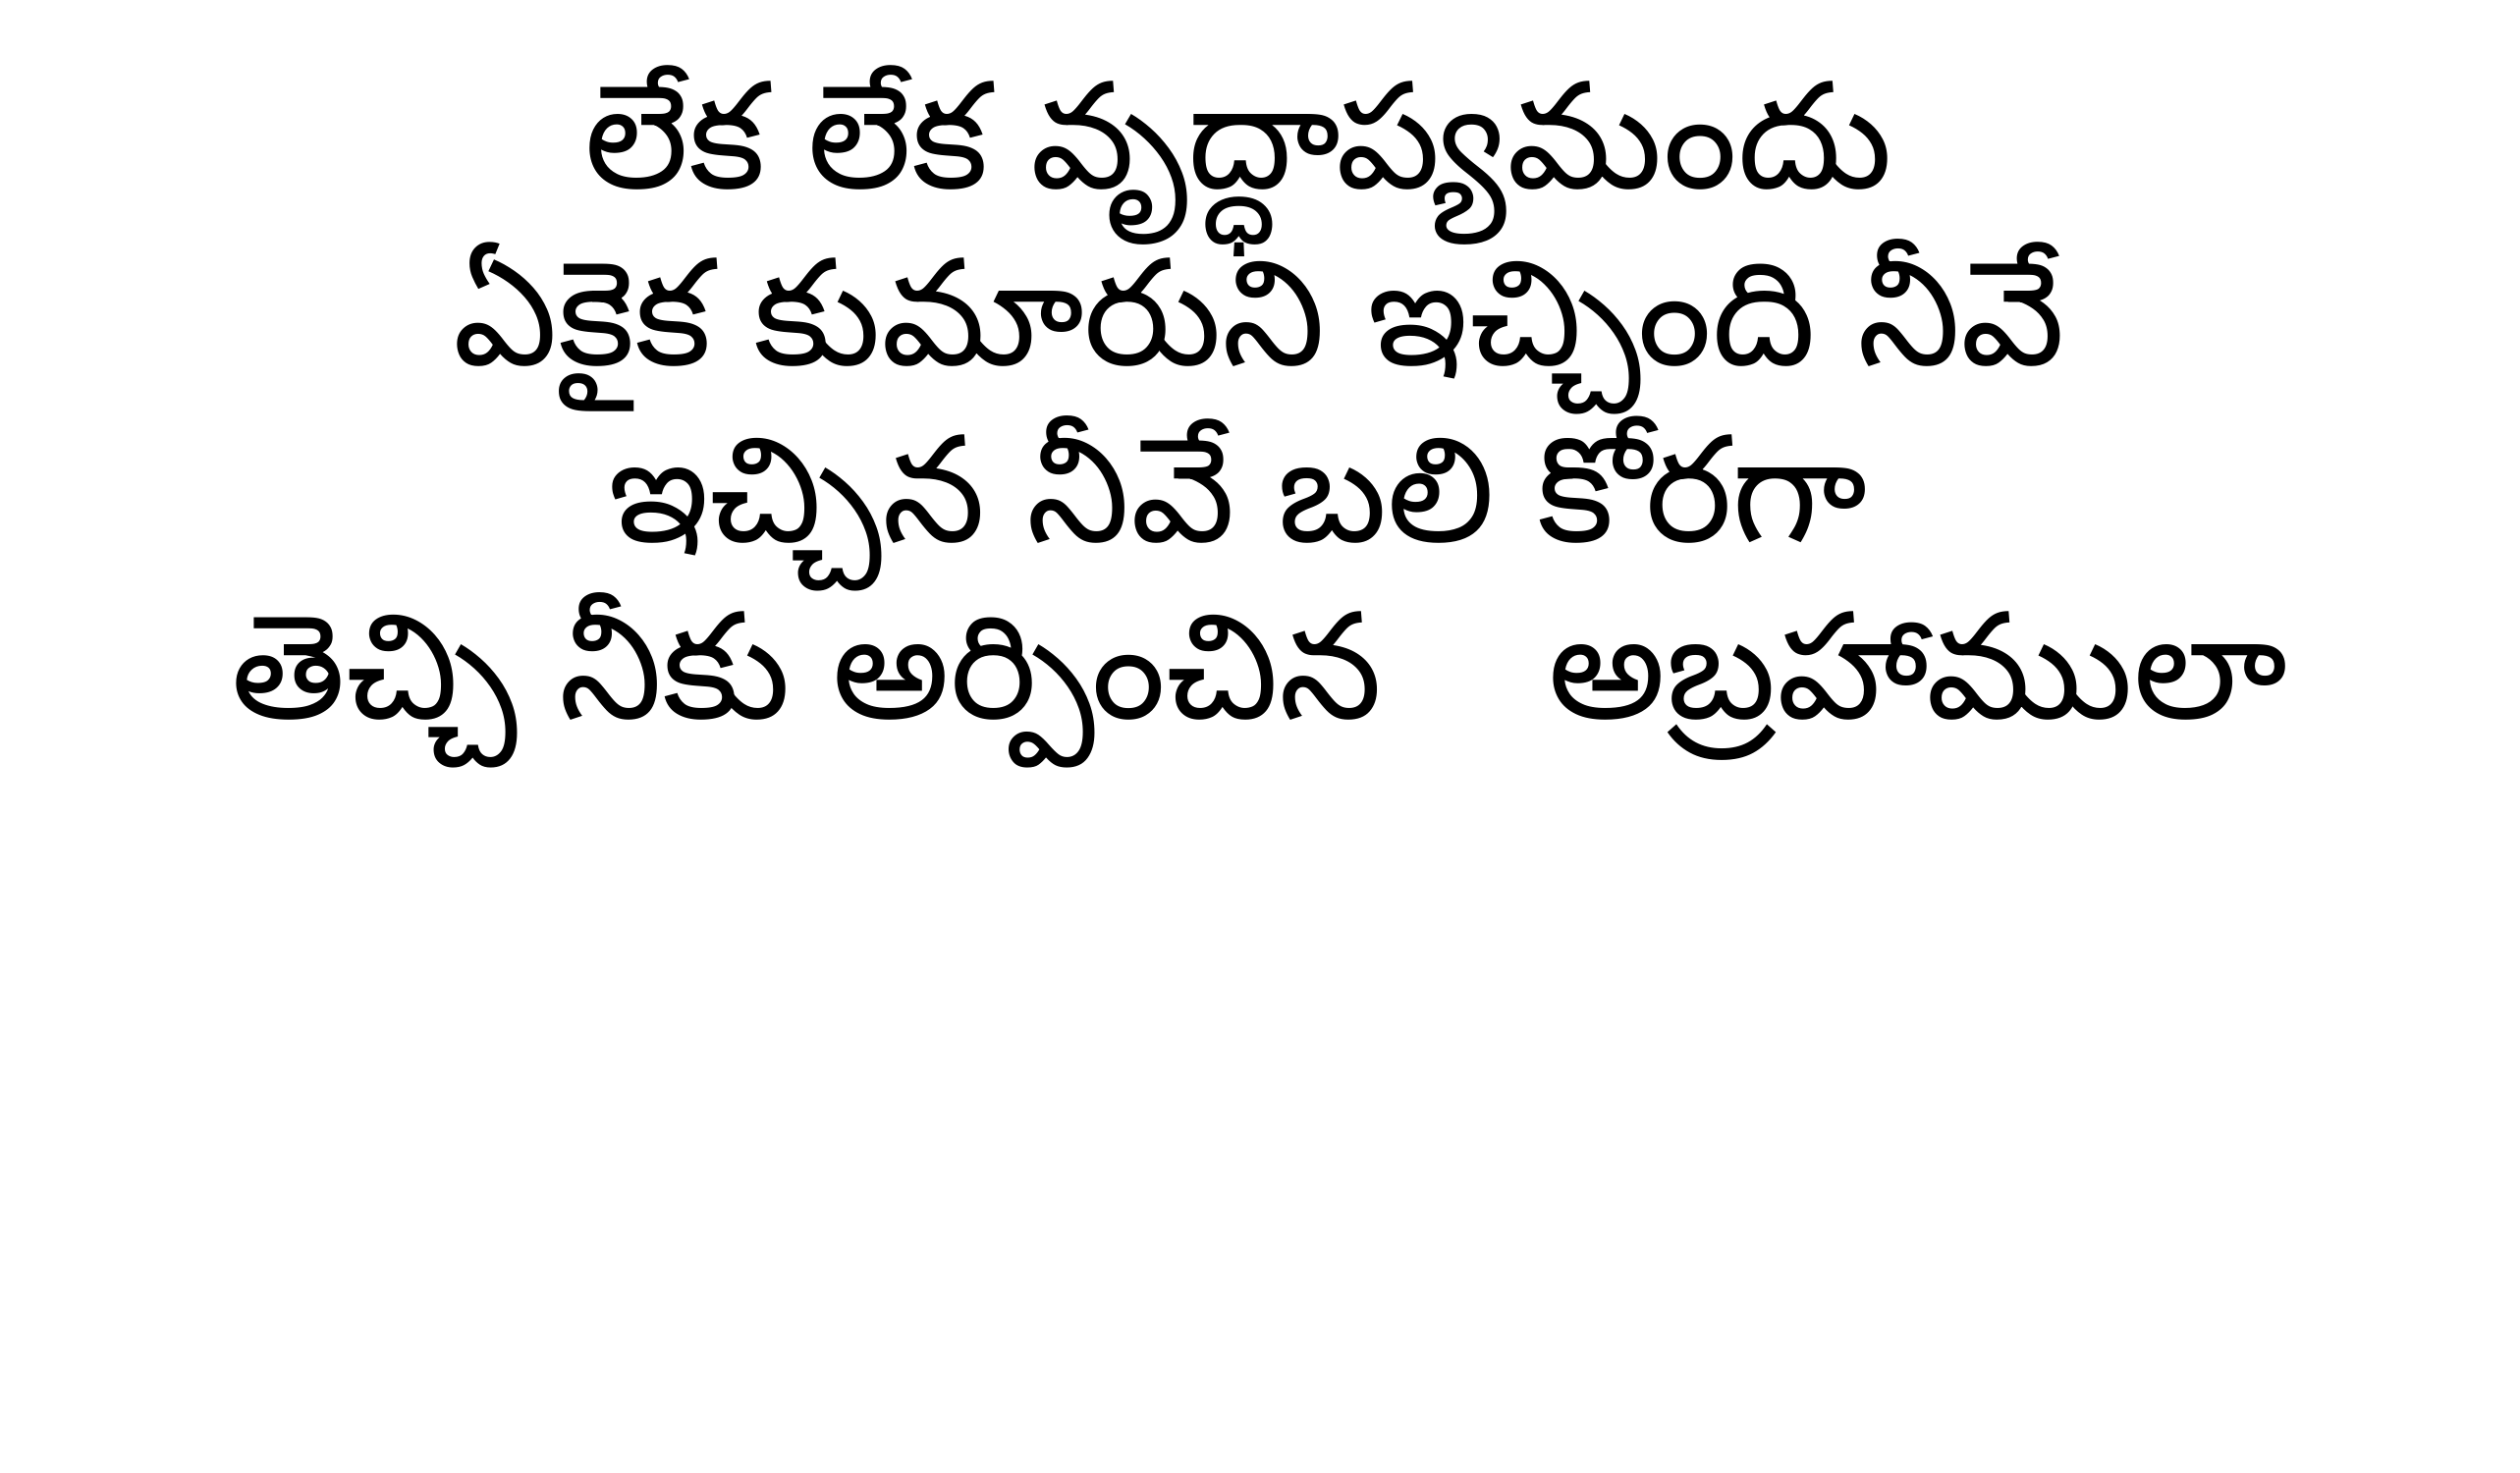

లేక లేక వృద్ధాప్యమందు
ఏకైక కుమారుని ఇచ్చింది నీవే
ఇచ్చిన నీవే బలి కోరగా
తెచ్చి నీకు అర్పించిన    అబ్రహాములా